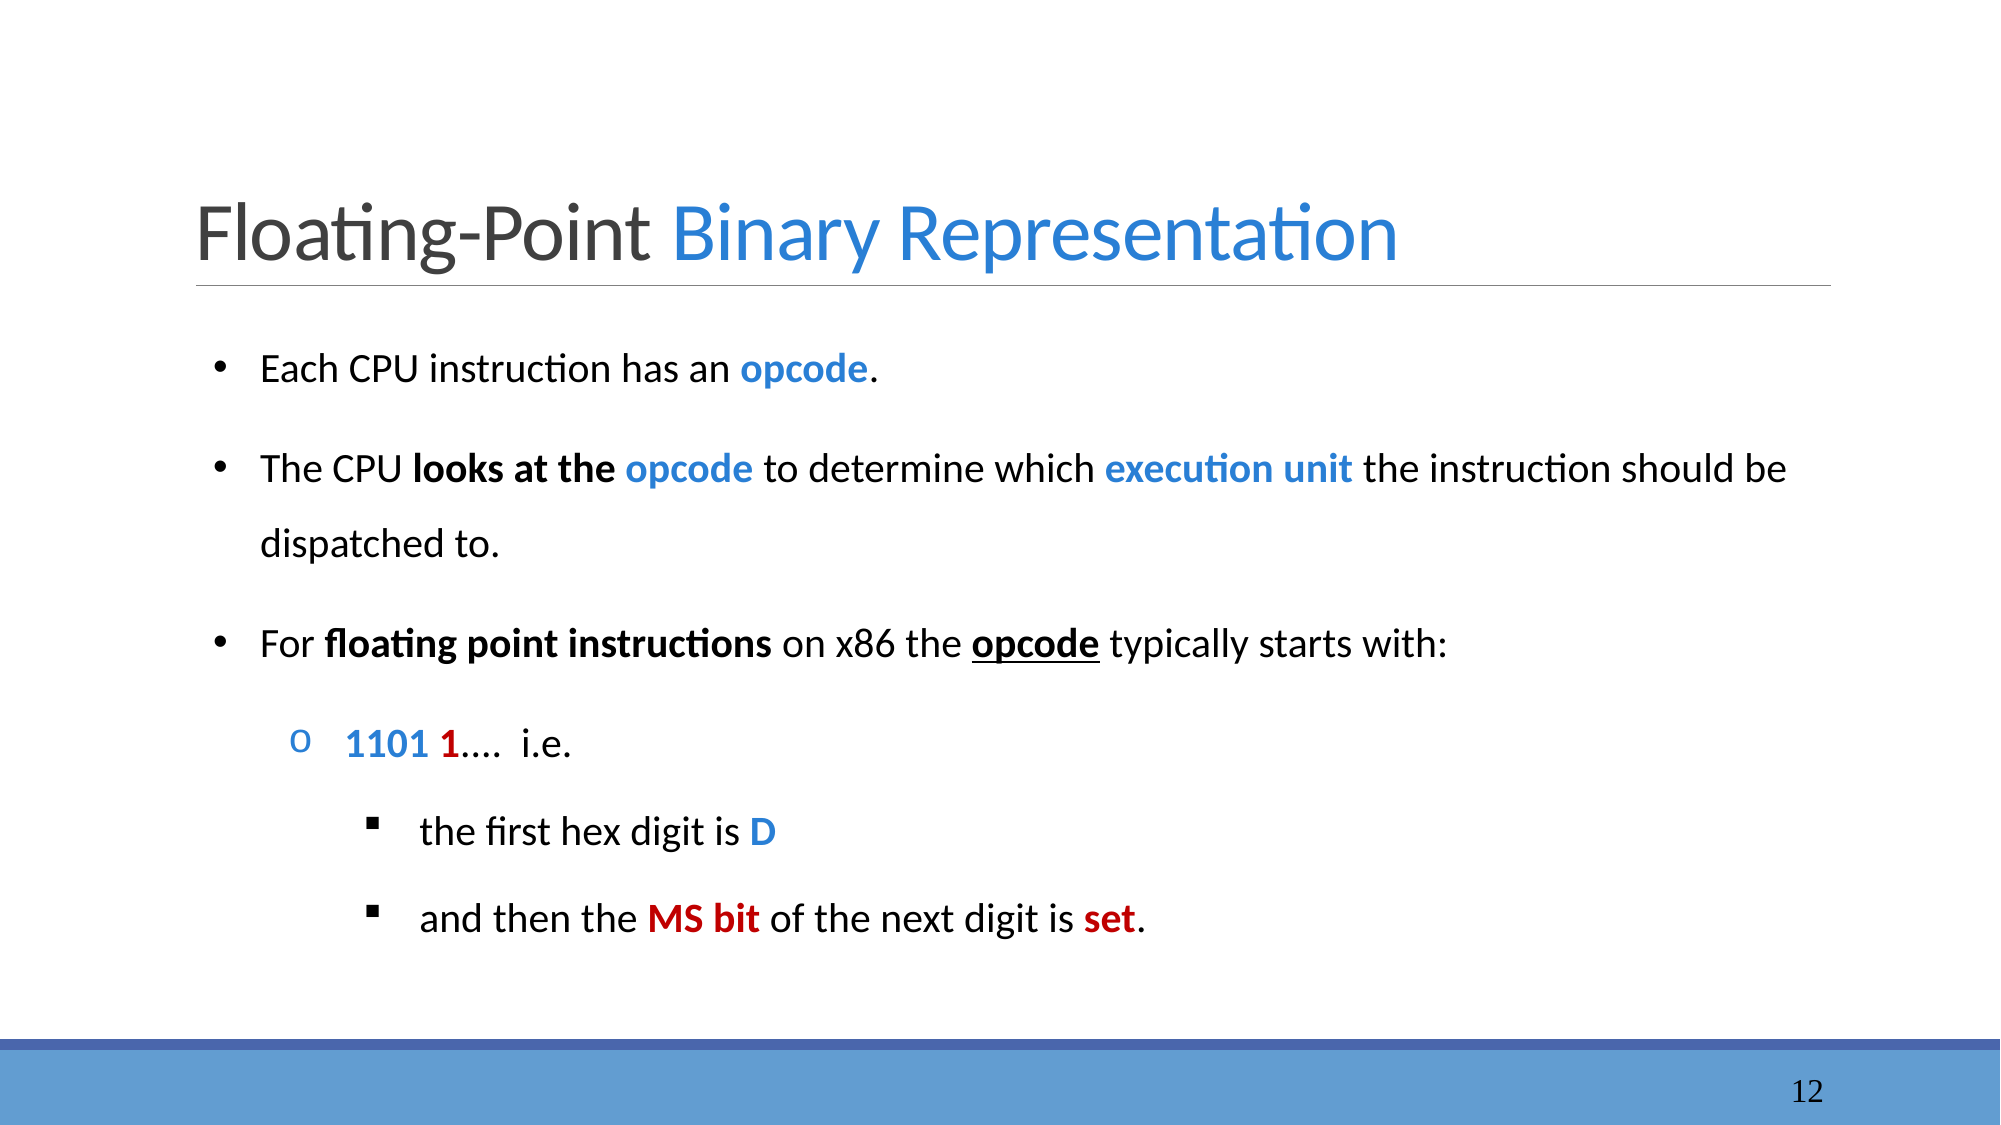

# Floating-Point Binary Representation
Each CPU instruction has an opcode.
The CPU looks at the opcode to determine which execution unit the instruction should be dispatched to.
For floating point instructions on x86 the opcode typically starts with:
1101 1....  i.e.
the first hex digit is D
and then the MS bit of the next digit is set.
12